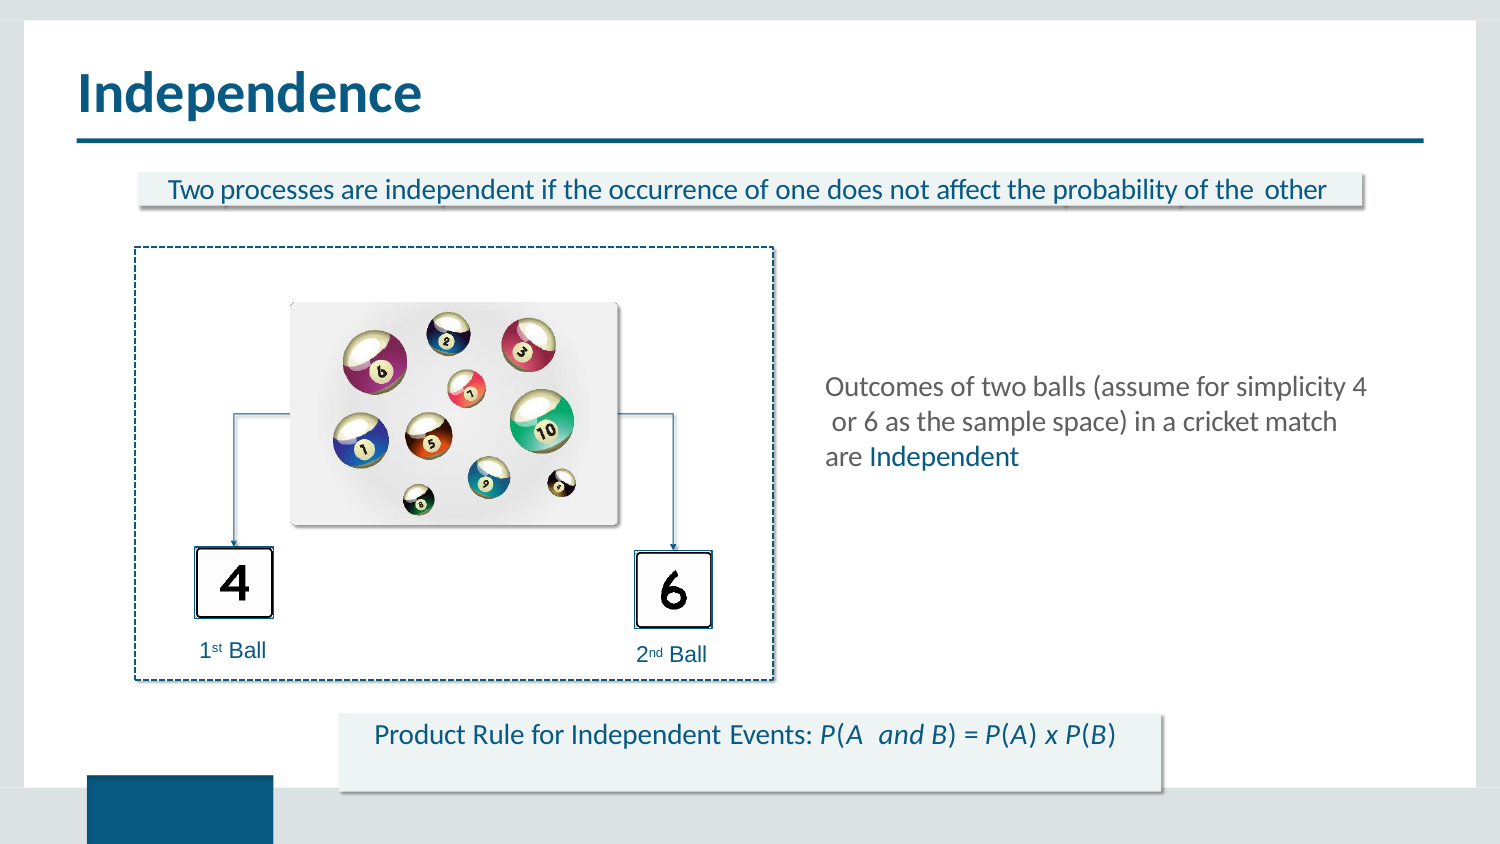

# Independence

Two processes are independent if the occurrence of one does not affect the probability of the other

Outcomes of two balls (assume for simplicity 4  or 6 as the sample space) in a cricket match  are Independent

1st Ball
2nd Ball

Product Rule for Independent Events: P(A	and B) = P(A) x P(B)